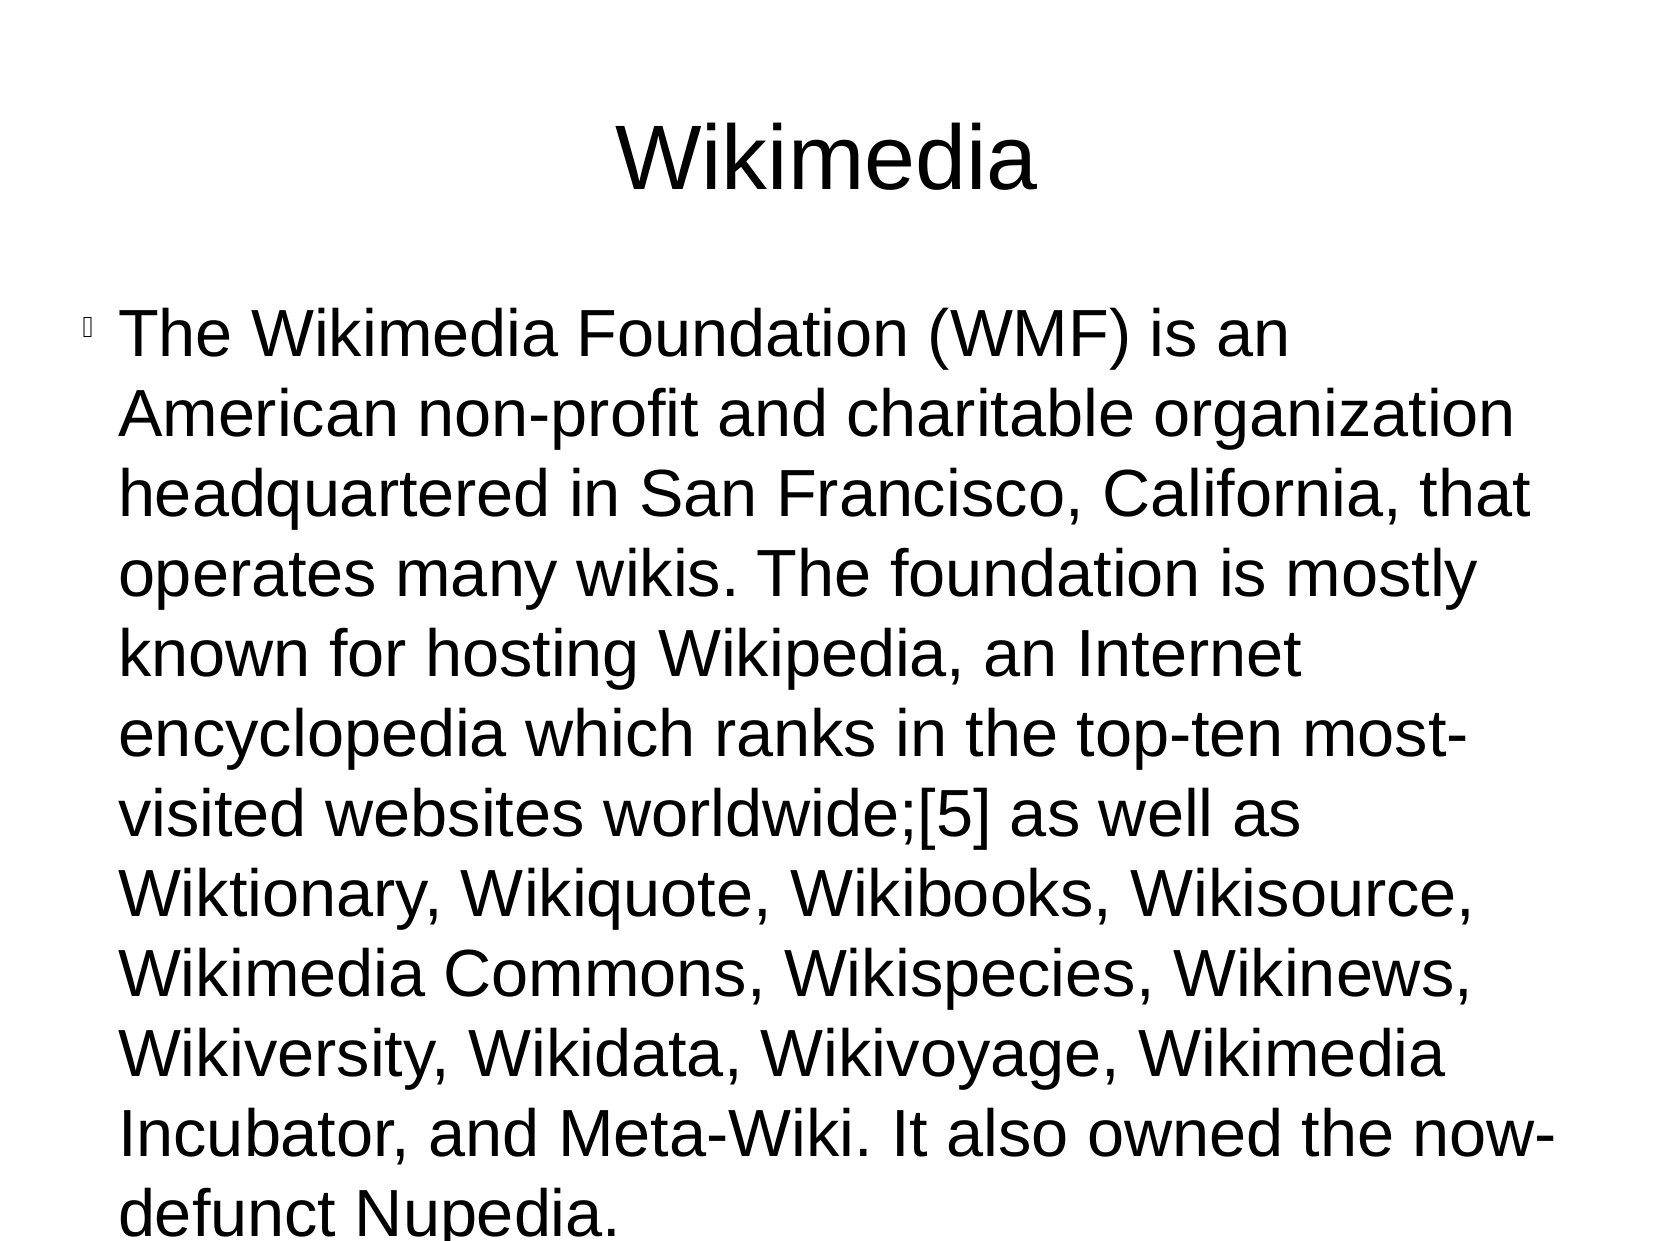

Wikimedia
The Wikimedia Foundation (WMF) is an American non-profit and charitable organization headquartered in San Francisco, California, that operates many wikis. The foundation is mostly known for hosting Wikipedia, an Internet encyclopedia which ranks in the top-ten most-visited websites worldwide;[5] as well as Wiktionary, Wikiquote, Wikibooks, Wikisource, Wikimedia Commons, Wikispecies, Wikinews, Wikiversity, Wikidata, Wikivoyage, Wikimedia Incubator, and Meta-Wiki. It also owned the now-defunct Nupedia.
http://en.wikipedia.org/wiki/Wikimedia_Foundation